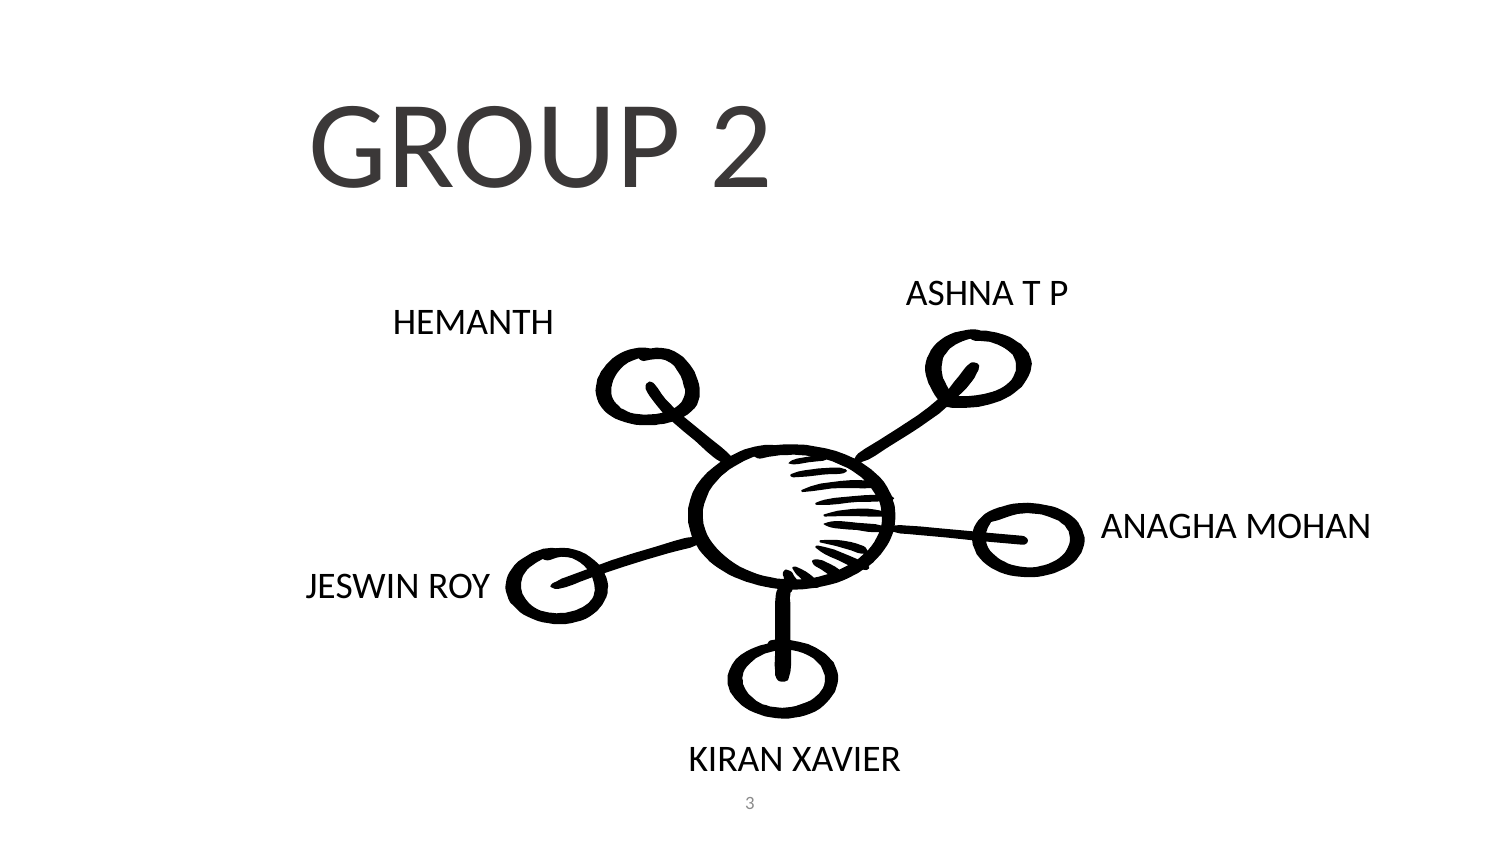

GROUP 2
ASHNA T P
HEMANTH

ANAGHA MOHAN
JESWIN ROY
KIRAN XAVIER
3